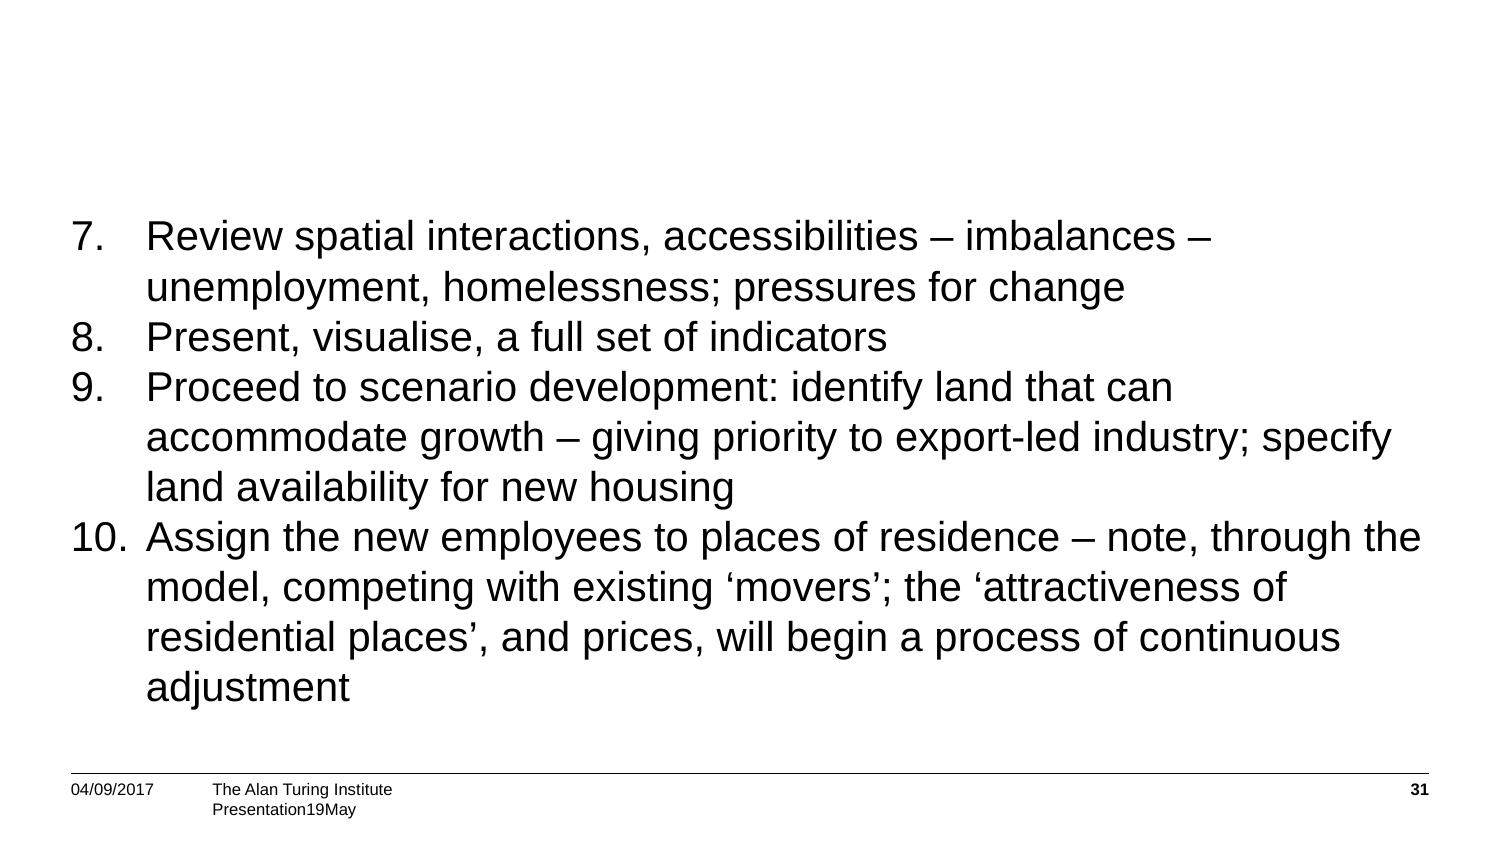

#
Review spatial interactions, accessibilities – imbalances – unemployment, homelessness; pressures for change
Present, visualise, a full set of indicators
Proceed to scenario development: identify land that can accommodate growth – giving priority to export-led industry; specify land availability for new housing
Assign the new employees to places of residence – note, through the model, competing with existing ‘movers’; the ‘attractiveness of residential places’, and prices, will begin a process of continuous adjustment

04/09/2017
31
Presentation19May